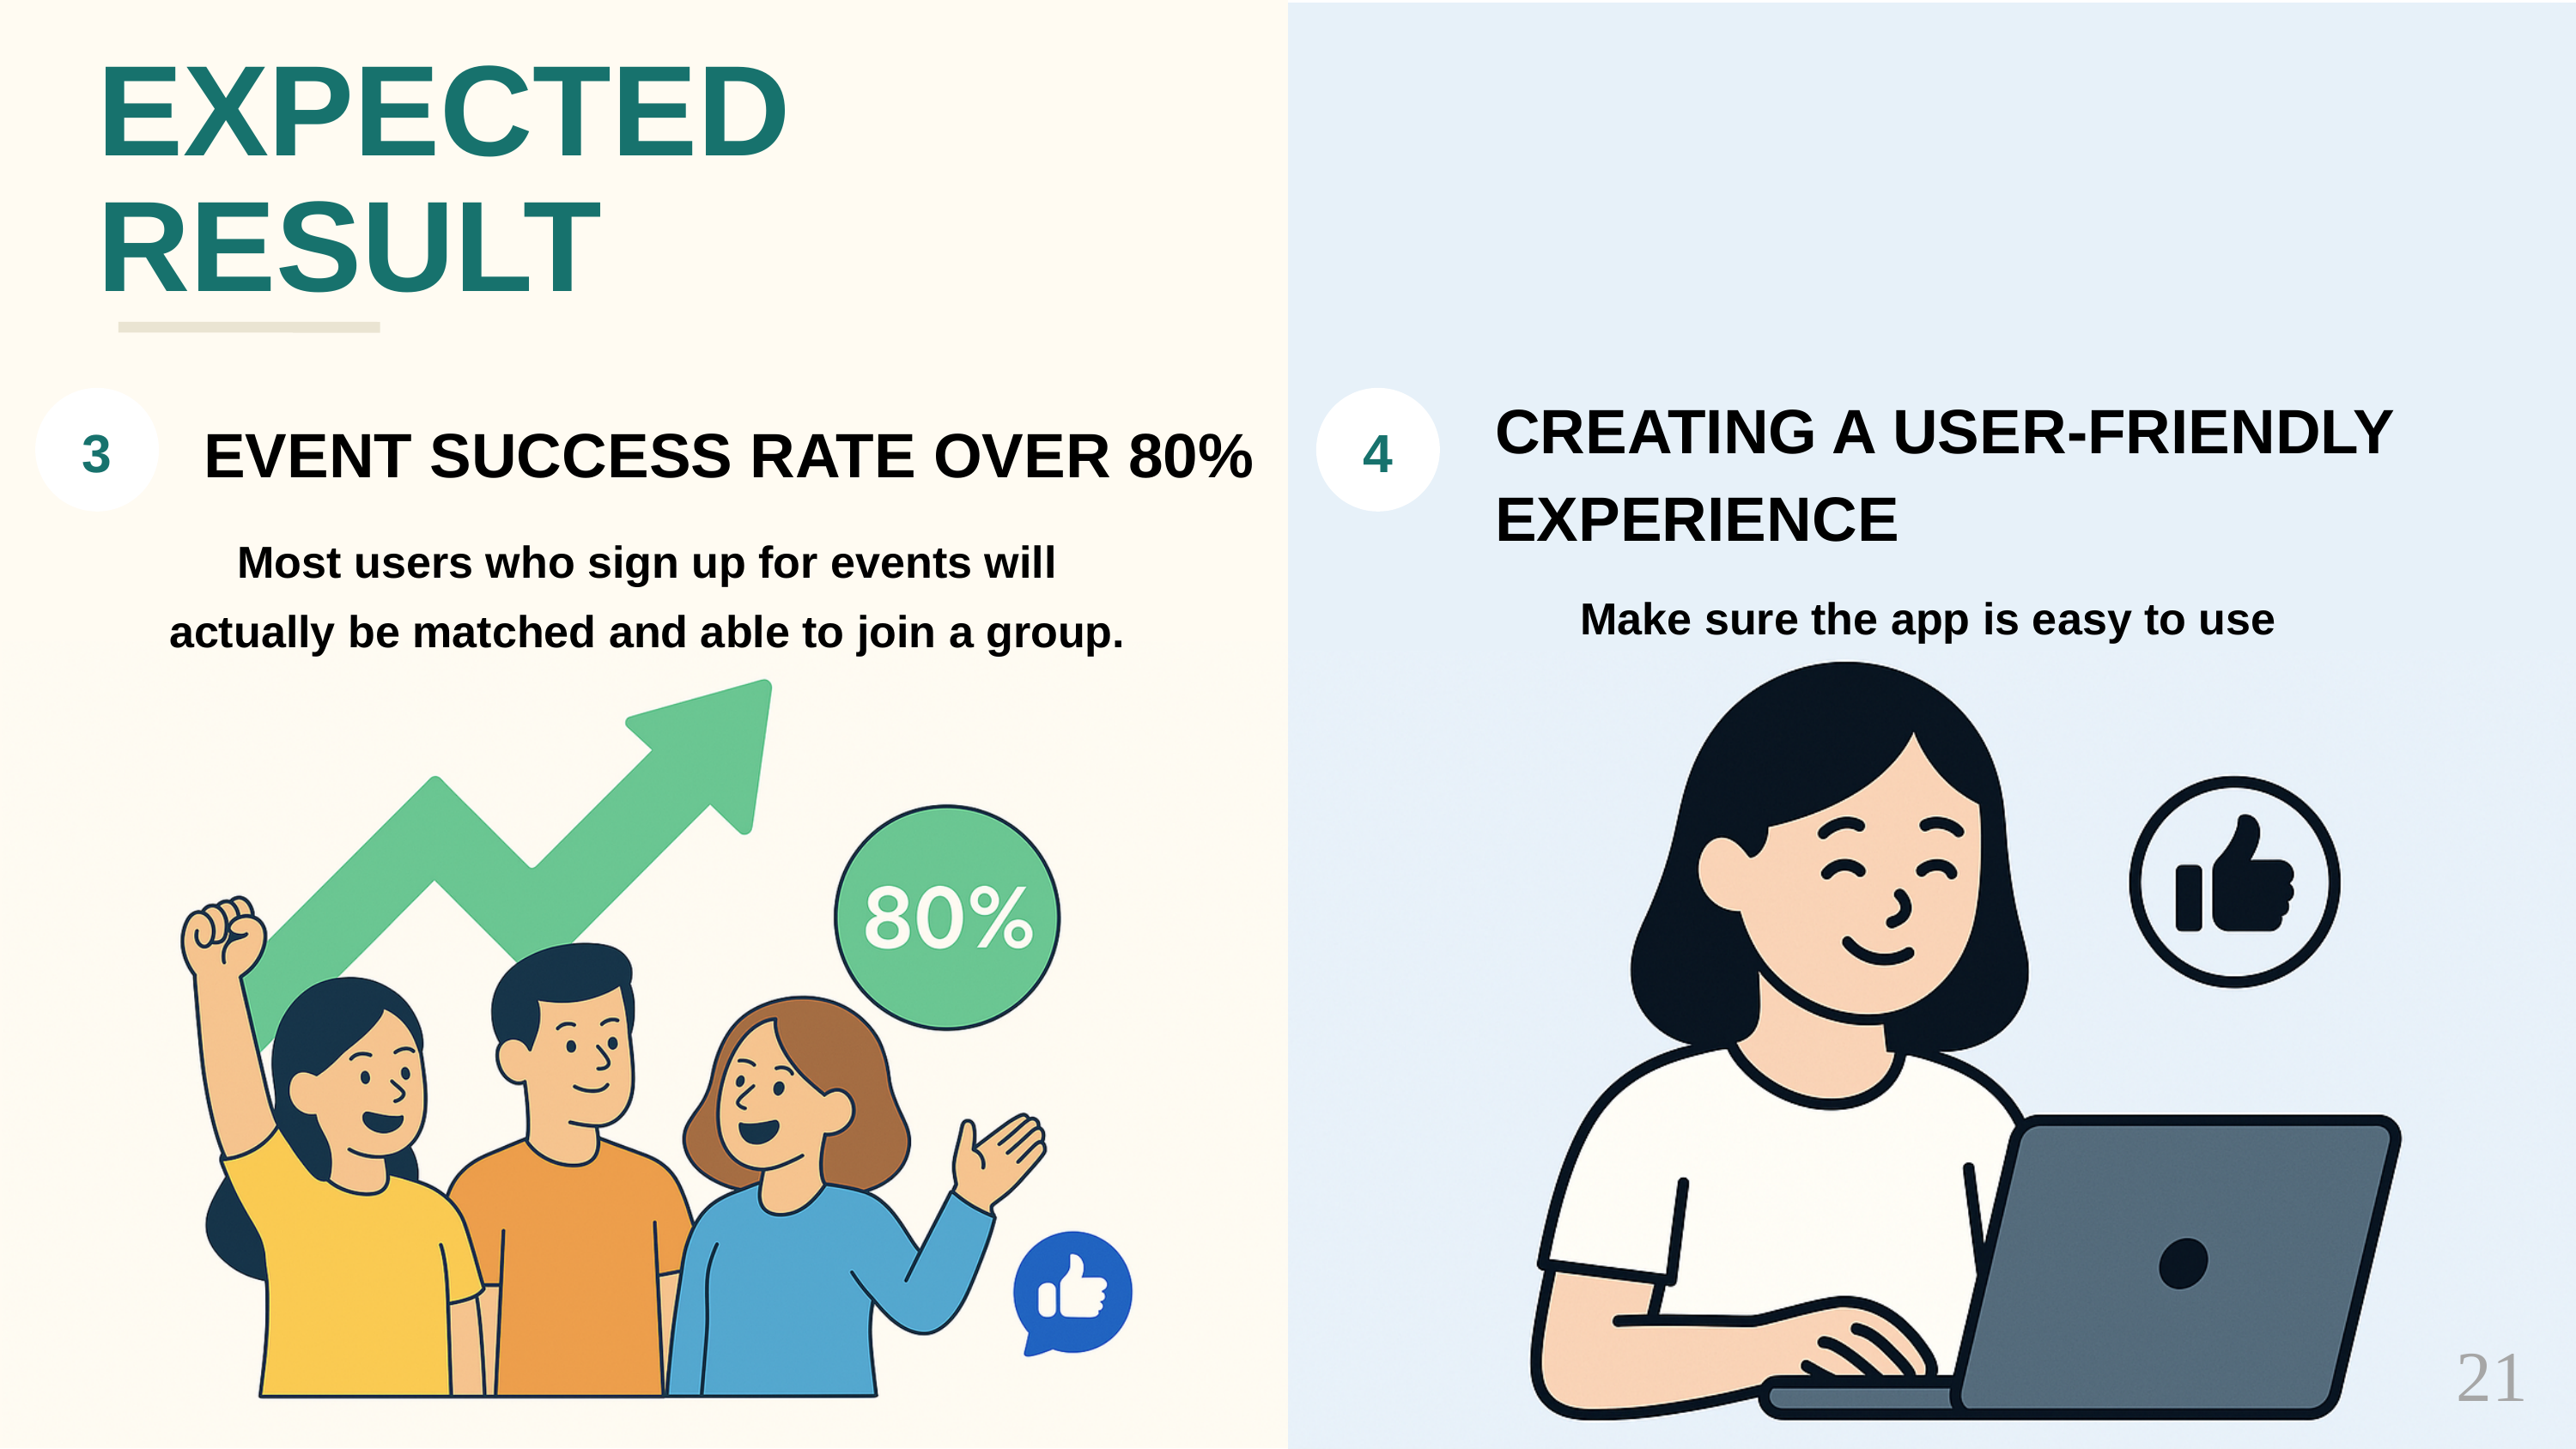

EXPECTED RESULT

CREATING A USER-FRIENDLY EXPERIENCE

3

4
 EVENT SUCCESS RATE OVER 80%
Most users who sign up for events will actually be matched and able to join a group.
Make sure the app is easy to use

21